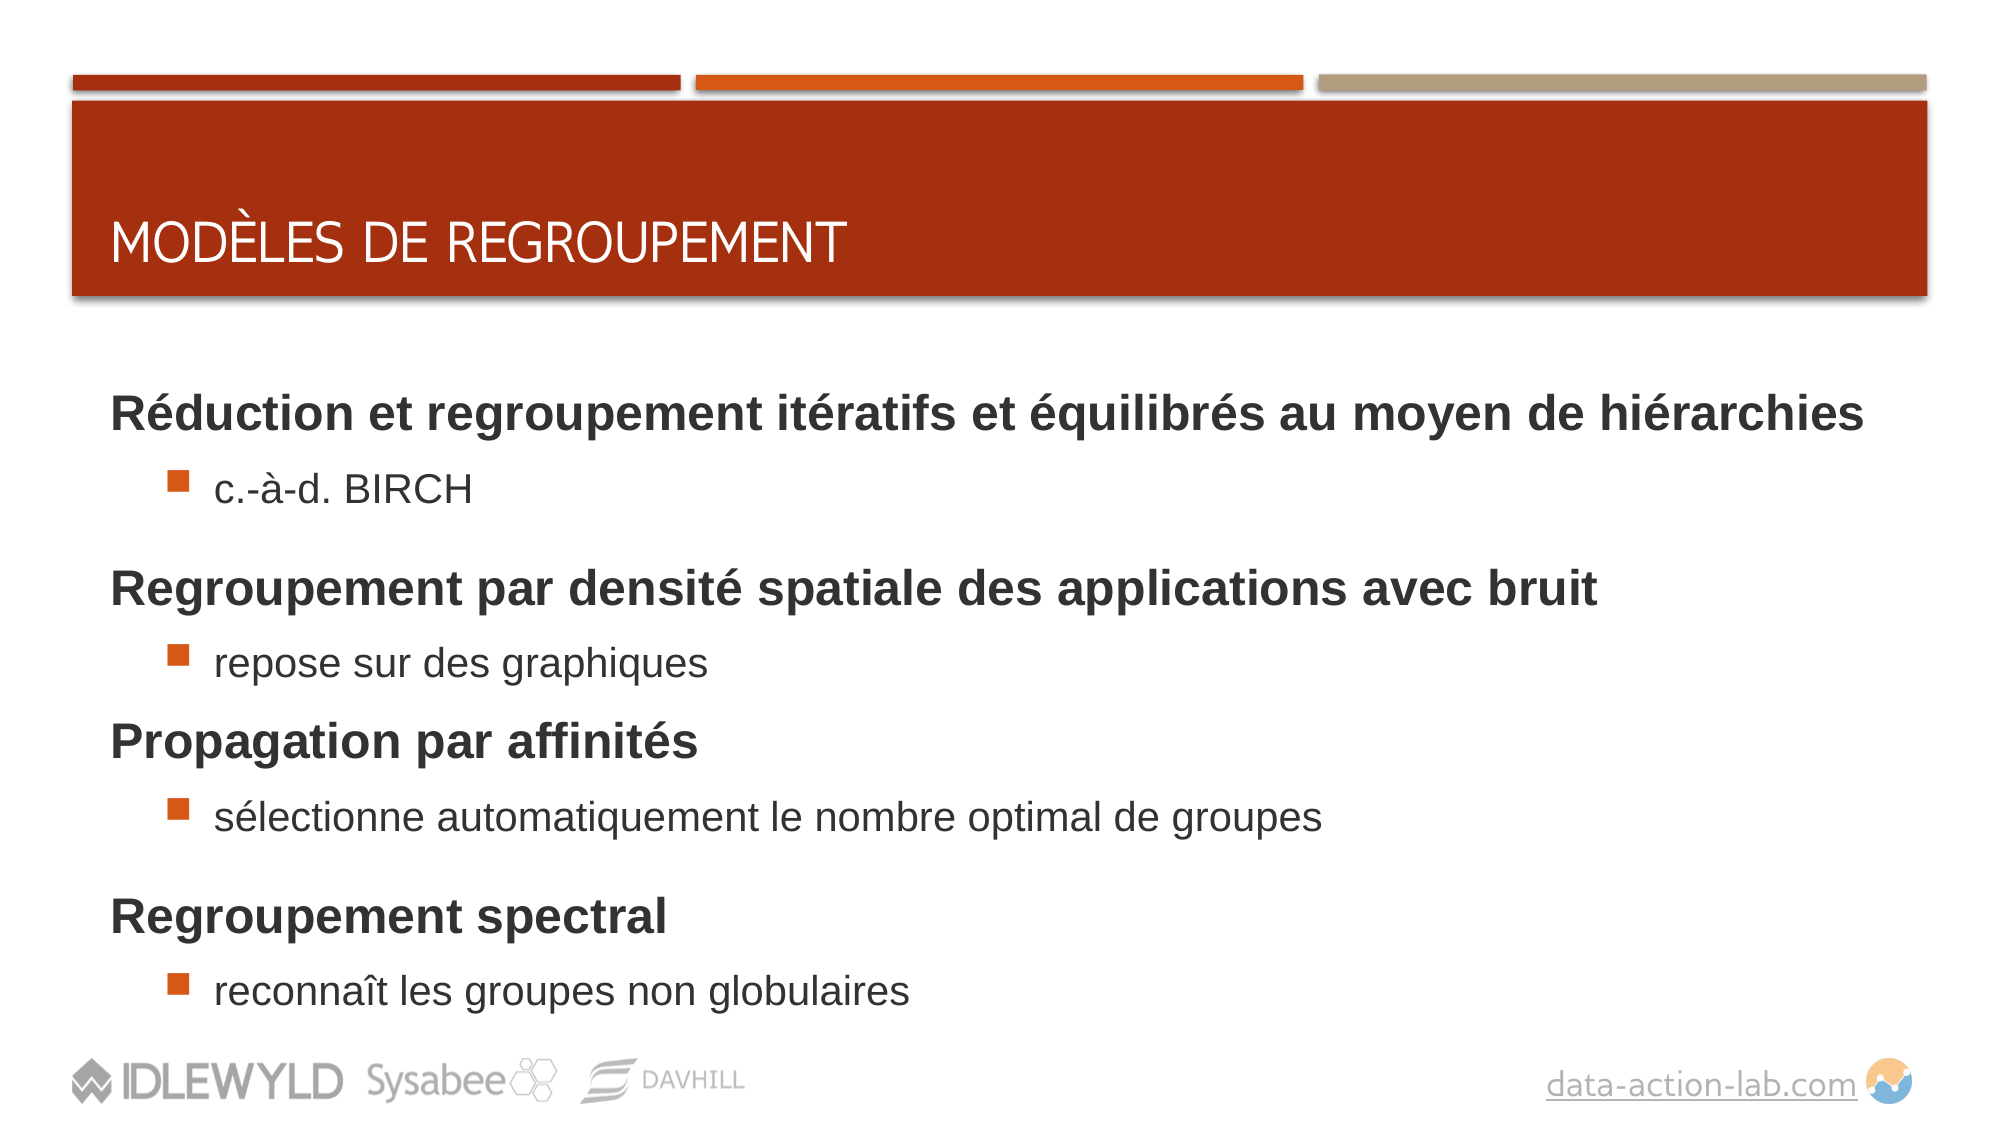

# MODÈLES DE REGROUPEMENT
Réduction et regroupement itératifs et équilibrés au moyen de hiérarchies
c.-à-d. BIRCH

Regroupement par densité spatiale des applications avec bruit
repose sur des graphiques
Propagation par affinités
sélectionne automatiquement le nombre optimal de groupes

Regroupement spectral
reconnaît les groupes non globulaires